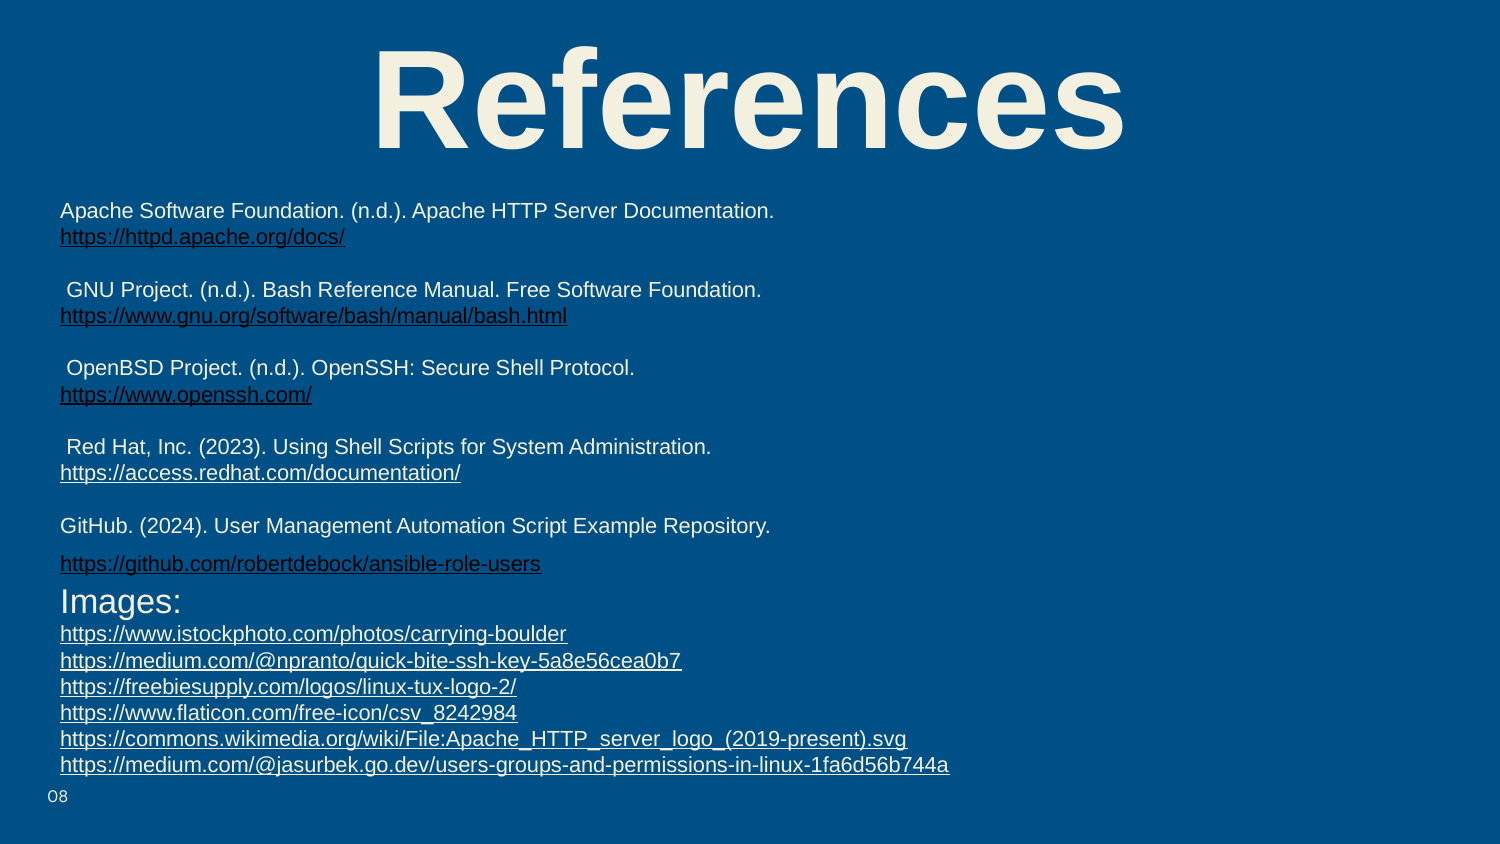

# References
Apache Software Foundation. (n.d.). Apache HTTP Server Documentation.
https://httpd.apache.org/docs/

 GNU Project. (n.d.). Bash Reference Manual. Free Software Foundation.
https://www.gnu.org/software/bash/manual/bash.html

 OpenBSD Project. (n.d.). OpenSSH: Secure Shell Protocol.
https://www.openssh.com/

 Red Hat, Inc. (2023). Using Shell Scripts for System Administration.
https://access.redhat.com/documentation/

GitHub. (2024). User Management Automation Script Example Repository.
https://github.com/robertdebock/ansible-role-users
Images:
https://www.istockphoto.com/photos/carrying-boulder
https://medium.com/@npranto/quick-bite-ssh-key-5a8e56cea0b7
https://freebiesupply.com/logos/linux-tux-logo-2/
https://www.flaticon.com/free-icon/csv_8242984
https://commons.wikimedia.org/wiki/File:Apache_HTTP_server_logo_(2019-present).svg
https://medium.com/@jasurbek.go.dev/users-groups-and-permissions-in-linux-1fa6d56b744a

08